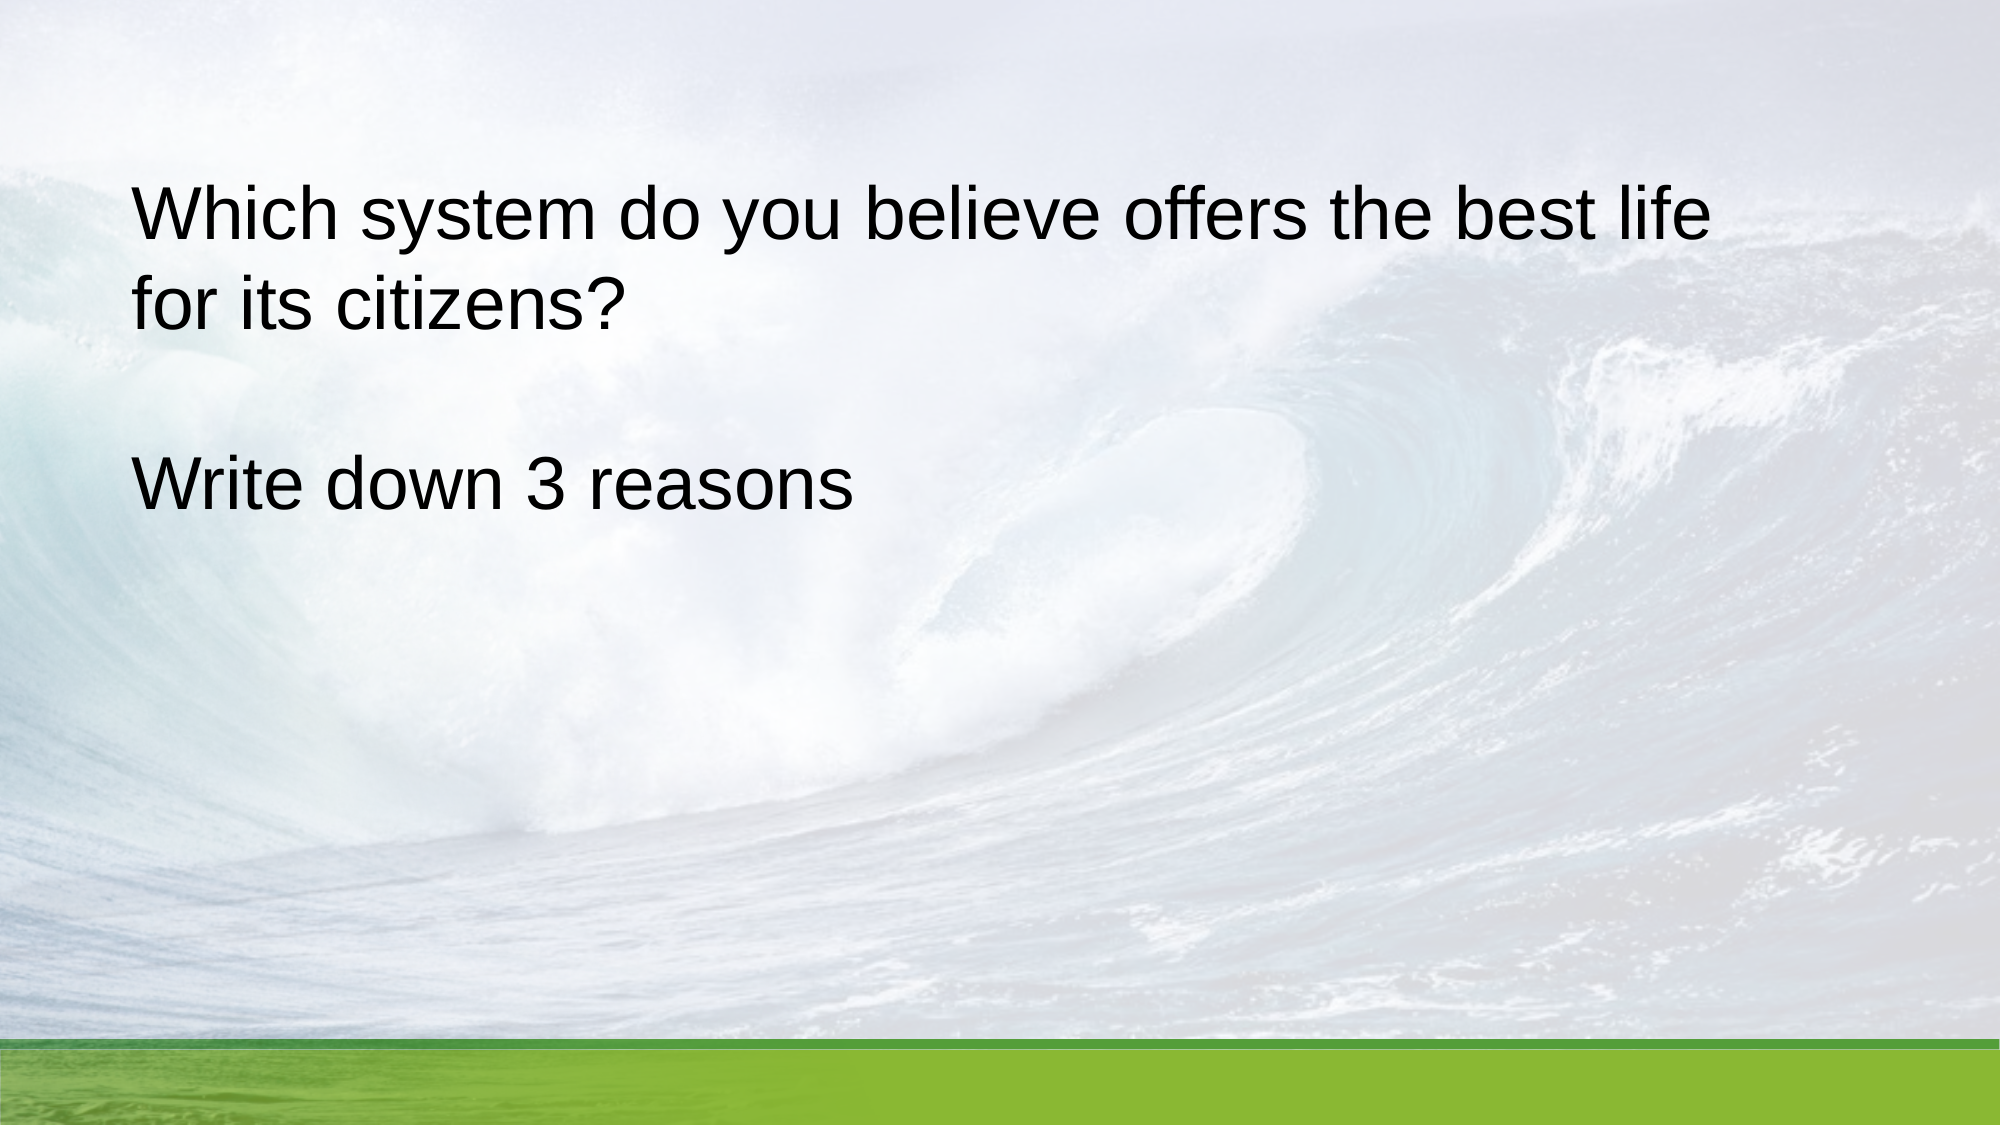

Which system do you believe offers the best life for its citizens?

Write down 3 reasons